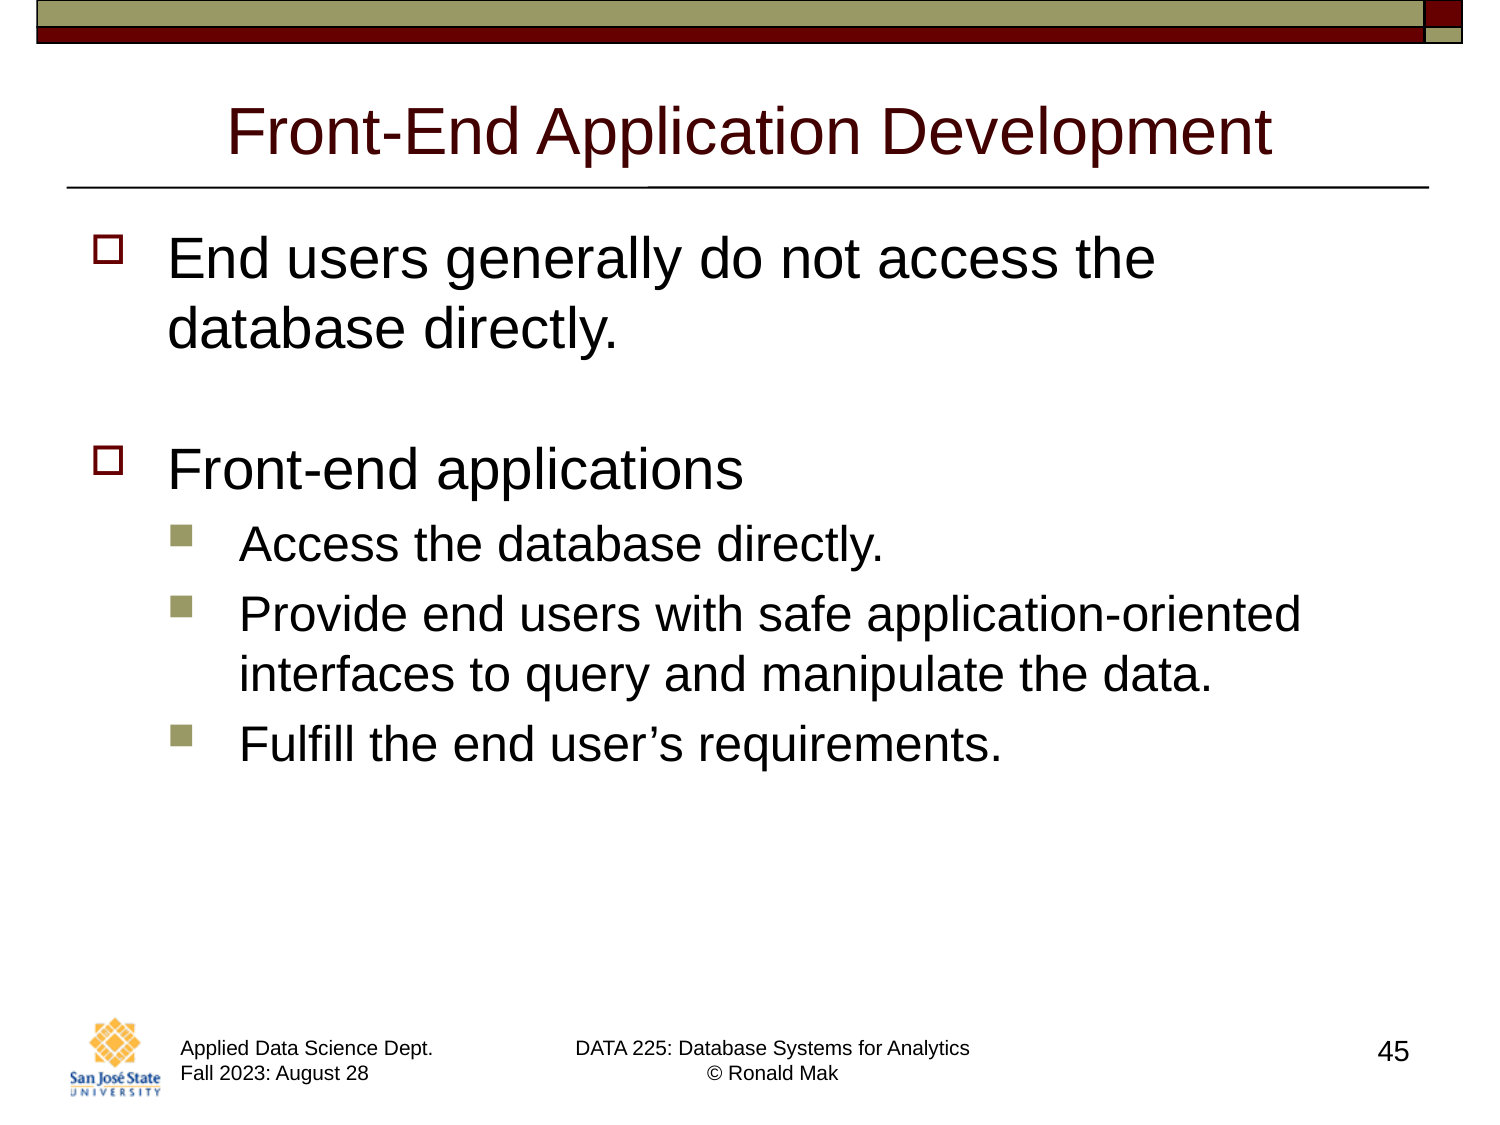

# Front-End Application Development
End users generally do not access the database directly.

Front-end applications
Access the database directly.
Provide end users with safe application-oriented interfaces to query and manipulate the data.
Fulfill the end user’s requirements.
45